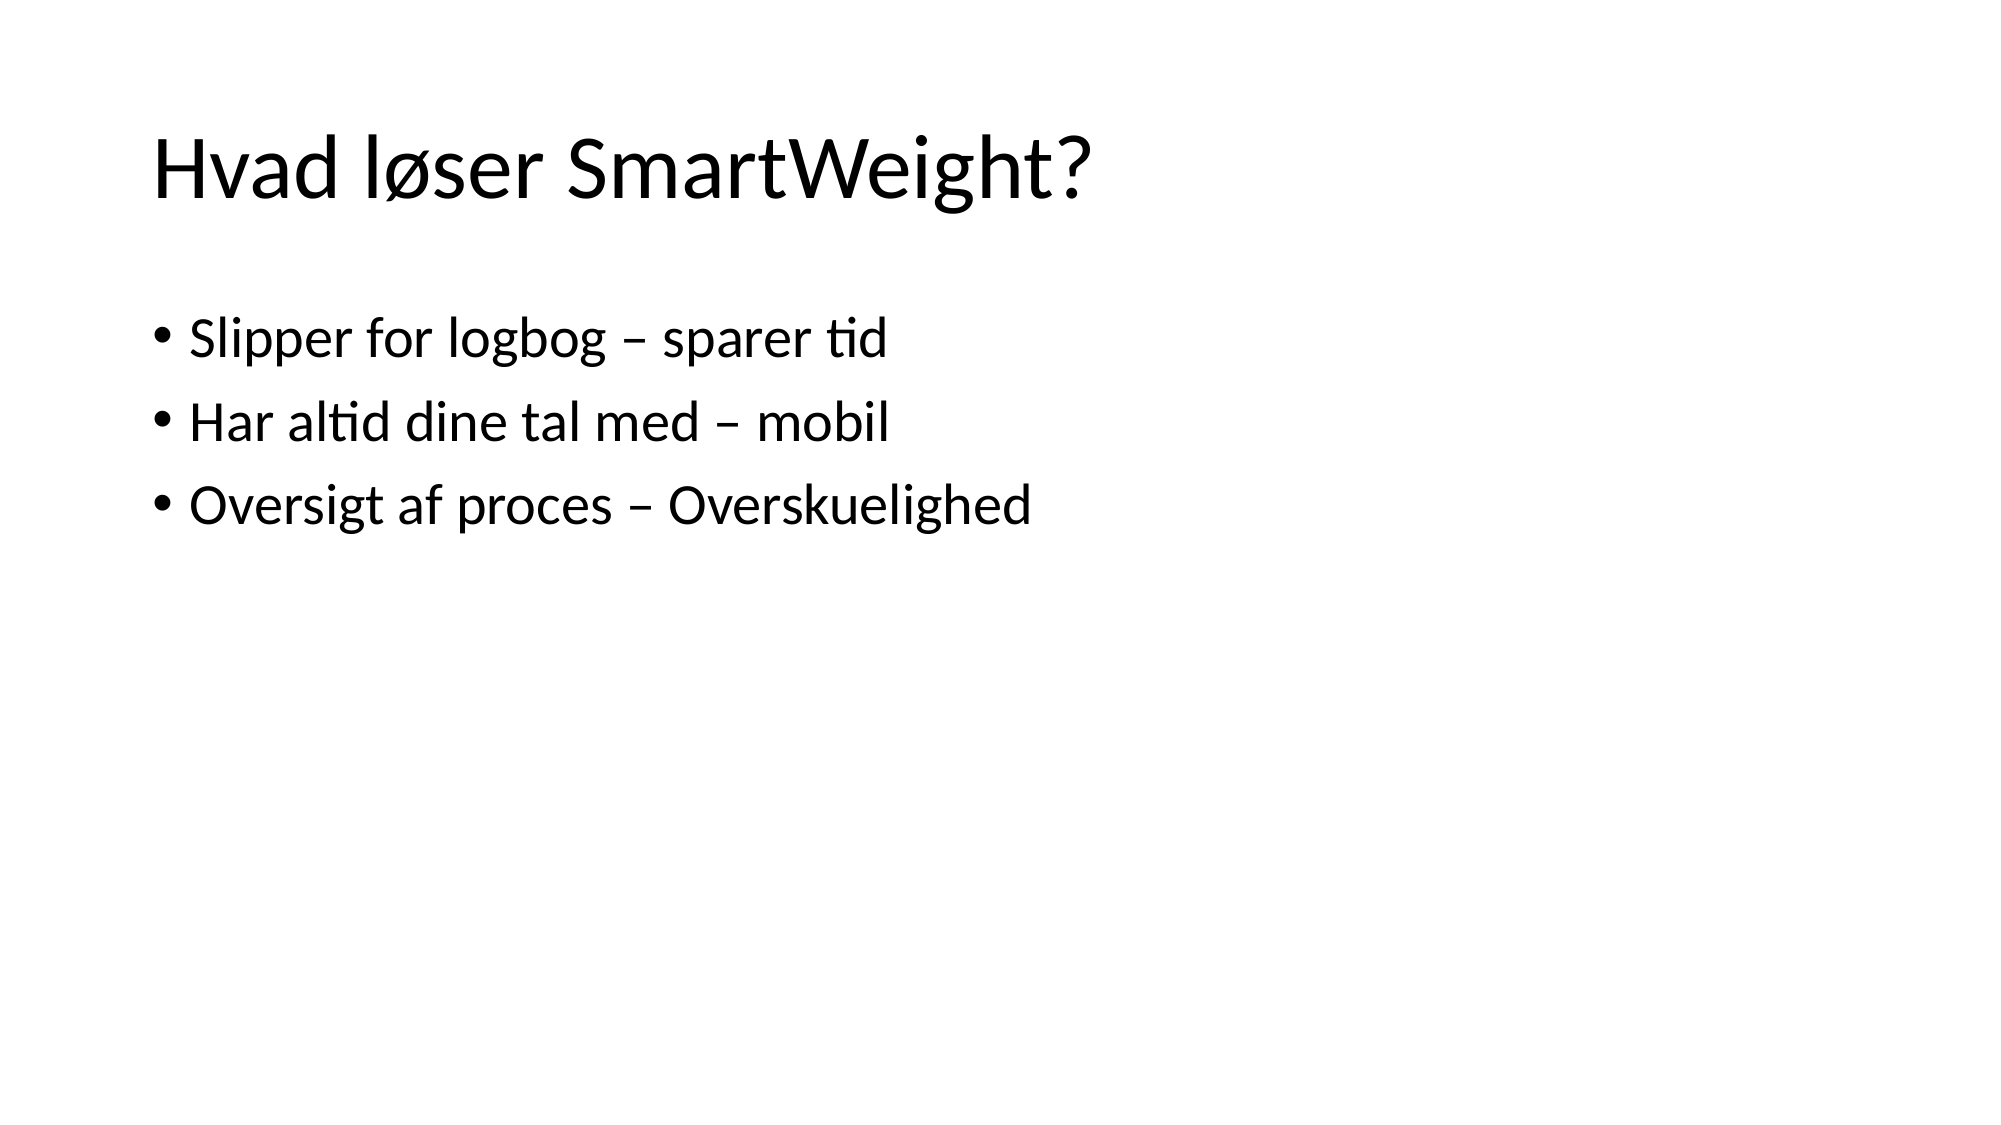

# Hvad løser SmartWeight?
Slipper for logbog – sparer tid
Har altid dine tal med – mobil
Oversigt af proces – Overskuelighed